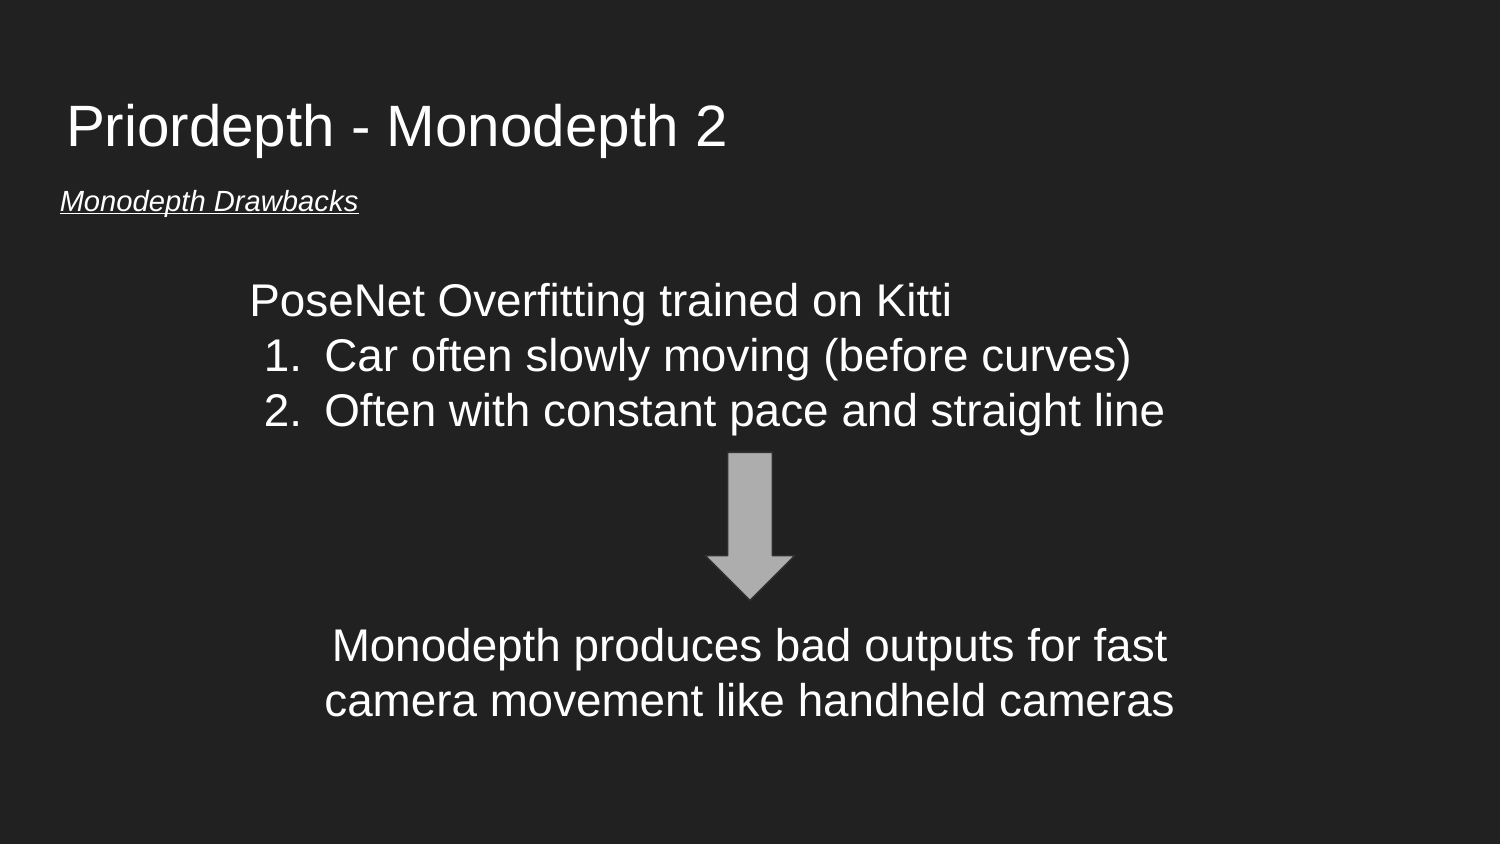

# Priordepth - Monodepth 2
Monodepth Drawbacks
PoseNet Overfitting trained on Kitti
Car often slowly moving (before curves)
Often with constant pace and straight line

Monodepth produces bad outputs for fast camera movement like handheld cameras